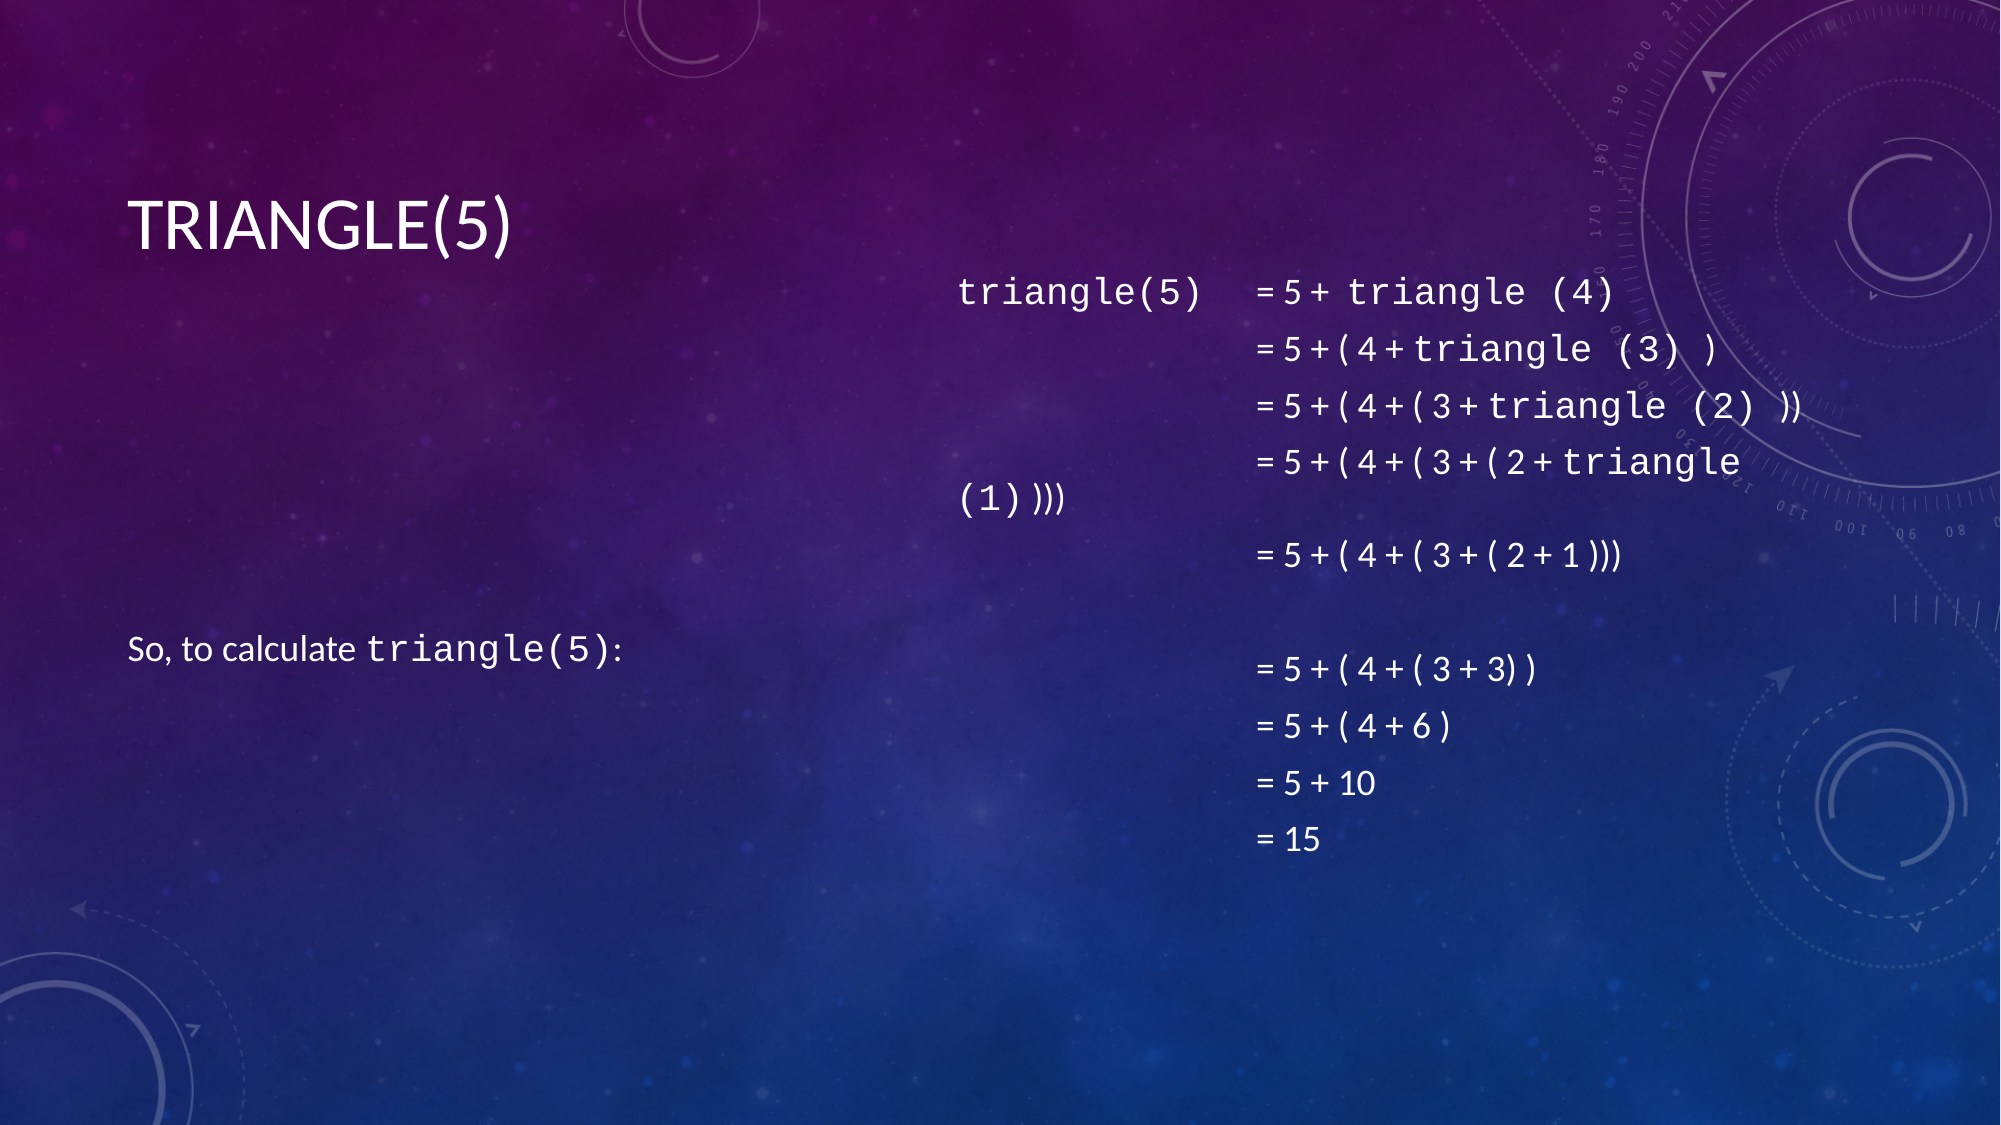

# Triangle(5)
	triangle(5)	= 5 +  triangle (4)
             		= 5 + ( 4 + triangle (3) )
              		= 5 + ( 4 + ( 3 + triangle (2) ))
              		= 5 + ( 4 + ( 3 + ( 2 + triangle (1) )))
              		= 5 + ( 4 + ( 3 + ( 2 + 1 )))

              		= 5 + ( 4 + ( 3 + 3) )
              		= 5 + ( 4 + 6 )
              		= 5 + 10
              		= 15
So, to calculate triangle(5):